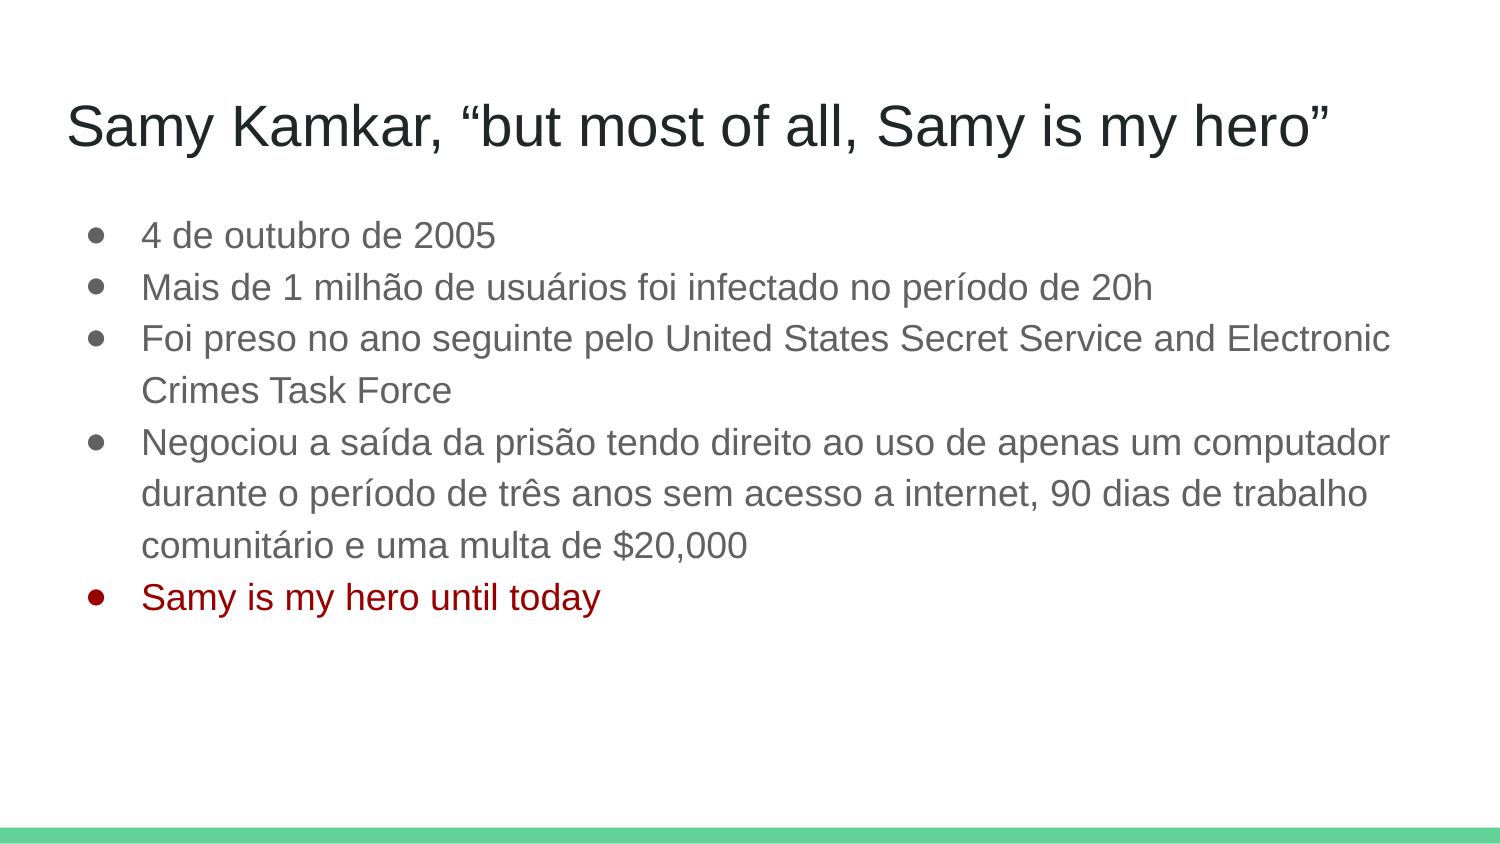

# Samy Kamkar, “but most of all, Samy is my hero”
4 de outubro de 2005
Mais de 1 milhão de usuários foi infectado no período de 20h
Foi preso no ano seguinte pelo United States Secret Service and Electronic Crimes Task Force
Negociou a saída da prisão tendo direito ao uso de apenas um computador durante o período de três anos sem acesso a internet, 90 dias de trabalho comunitário e uma multa de $20,000
Samy is my hero until today